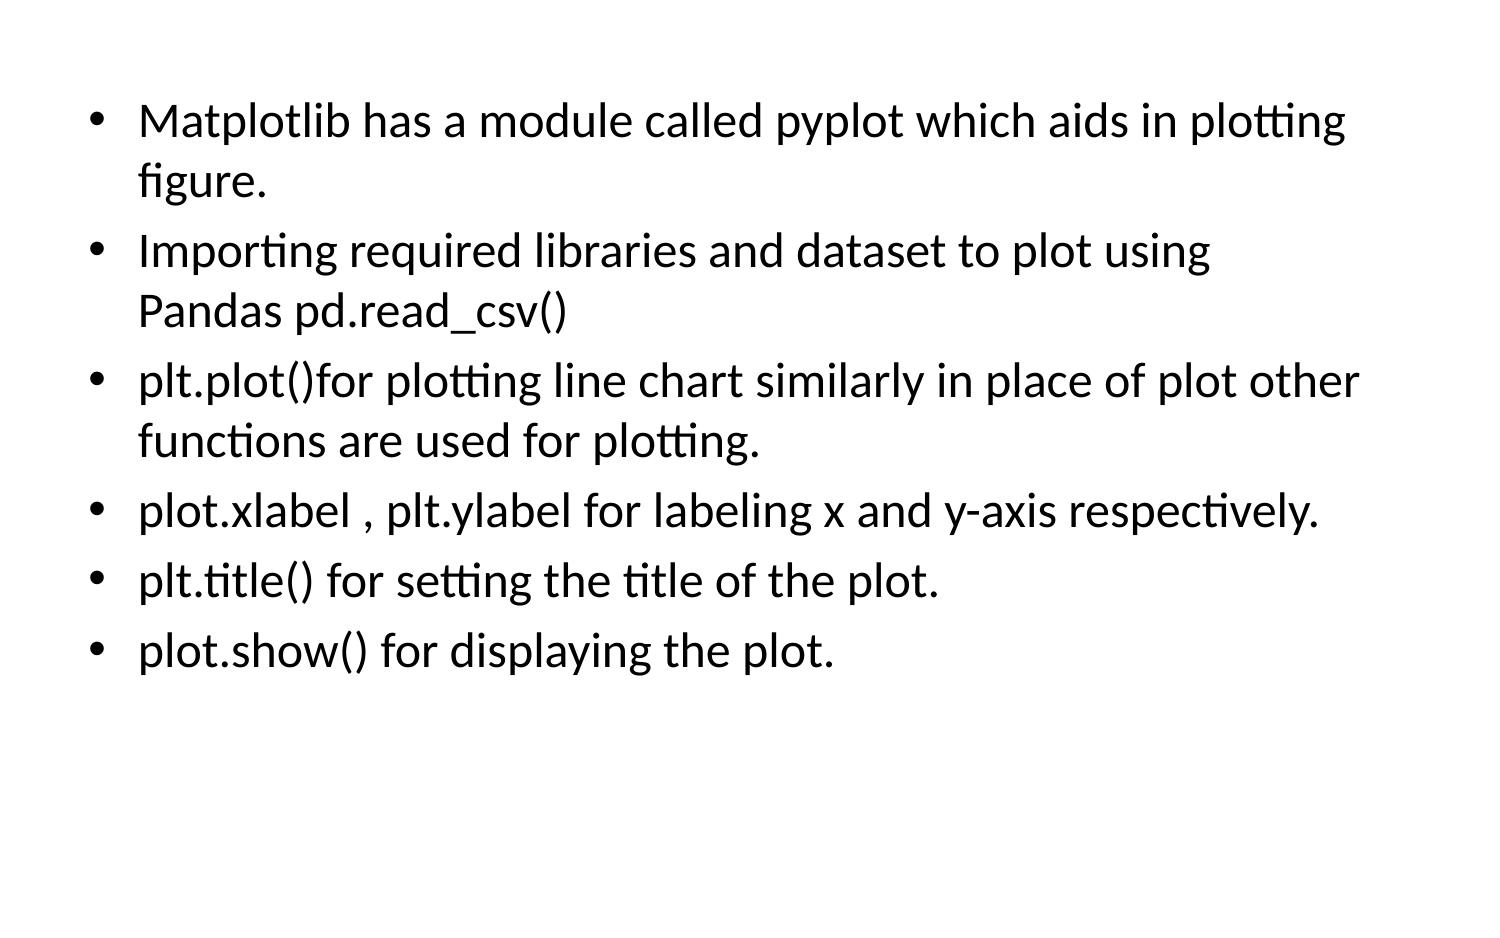

Matplotlib has a module called pyplot which aids in plotting figure.
Importing required libraries and dataset to plot using Pandas pd.read_csv()
plt.plot()for plotting line chart similarly in place of plot other functions are used for plotting.
plot.xlabel , plt.ylabel for labeling x and y-axis respectively.
plt.title() for setting the title of the plot.
plot.show() for displaying the plot.